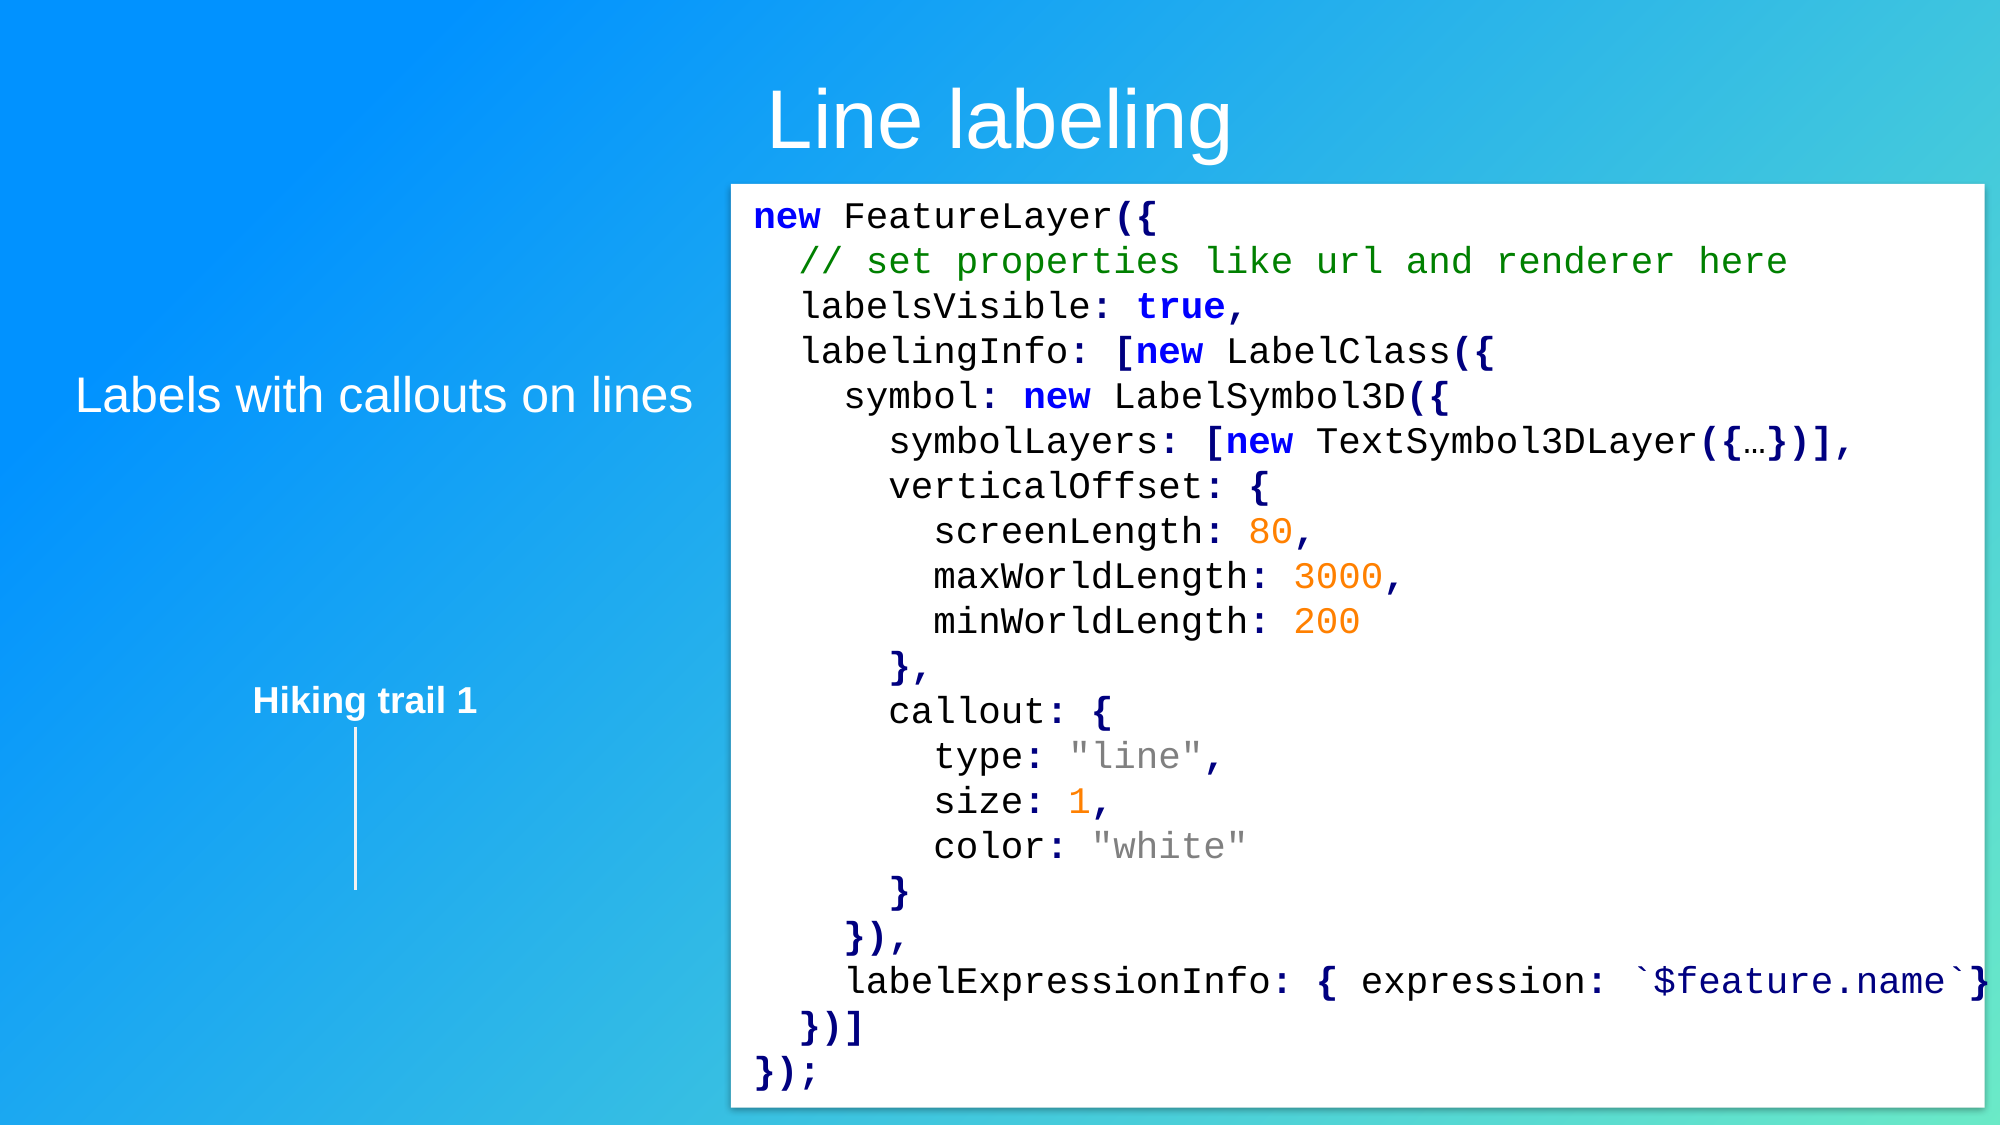

# Line labeling

new FeatureLayer({
  // set properties like url and renderer here
  labelsVisible: true,
  labelingInfo: [new LabelClass({
    symbol: new LabelSymbol3D({
      symbolLayers: [new TextSymbol3DLayer({…})],
      verticalOffset: {
        screenLength: 80,
        maxWorldLength: 3000,
        minWorldLength: 200
      },
      callout: {
        type: "line",
        size: 1,
        color: "white"
      }
    }),
    labelExpressionInfo: { expression: `$feature.name`}
  })]
});
Labels with callouts on lines
Hiking trail 1